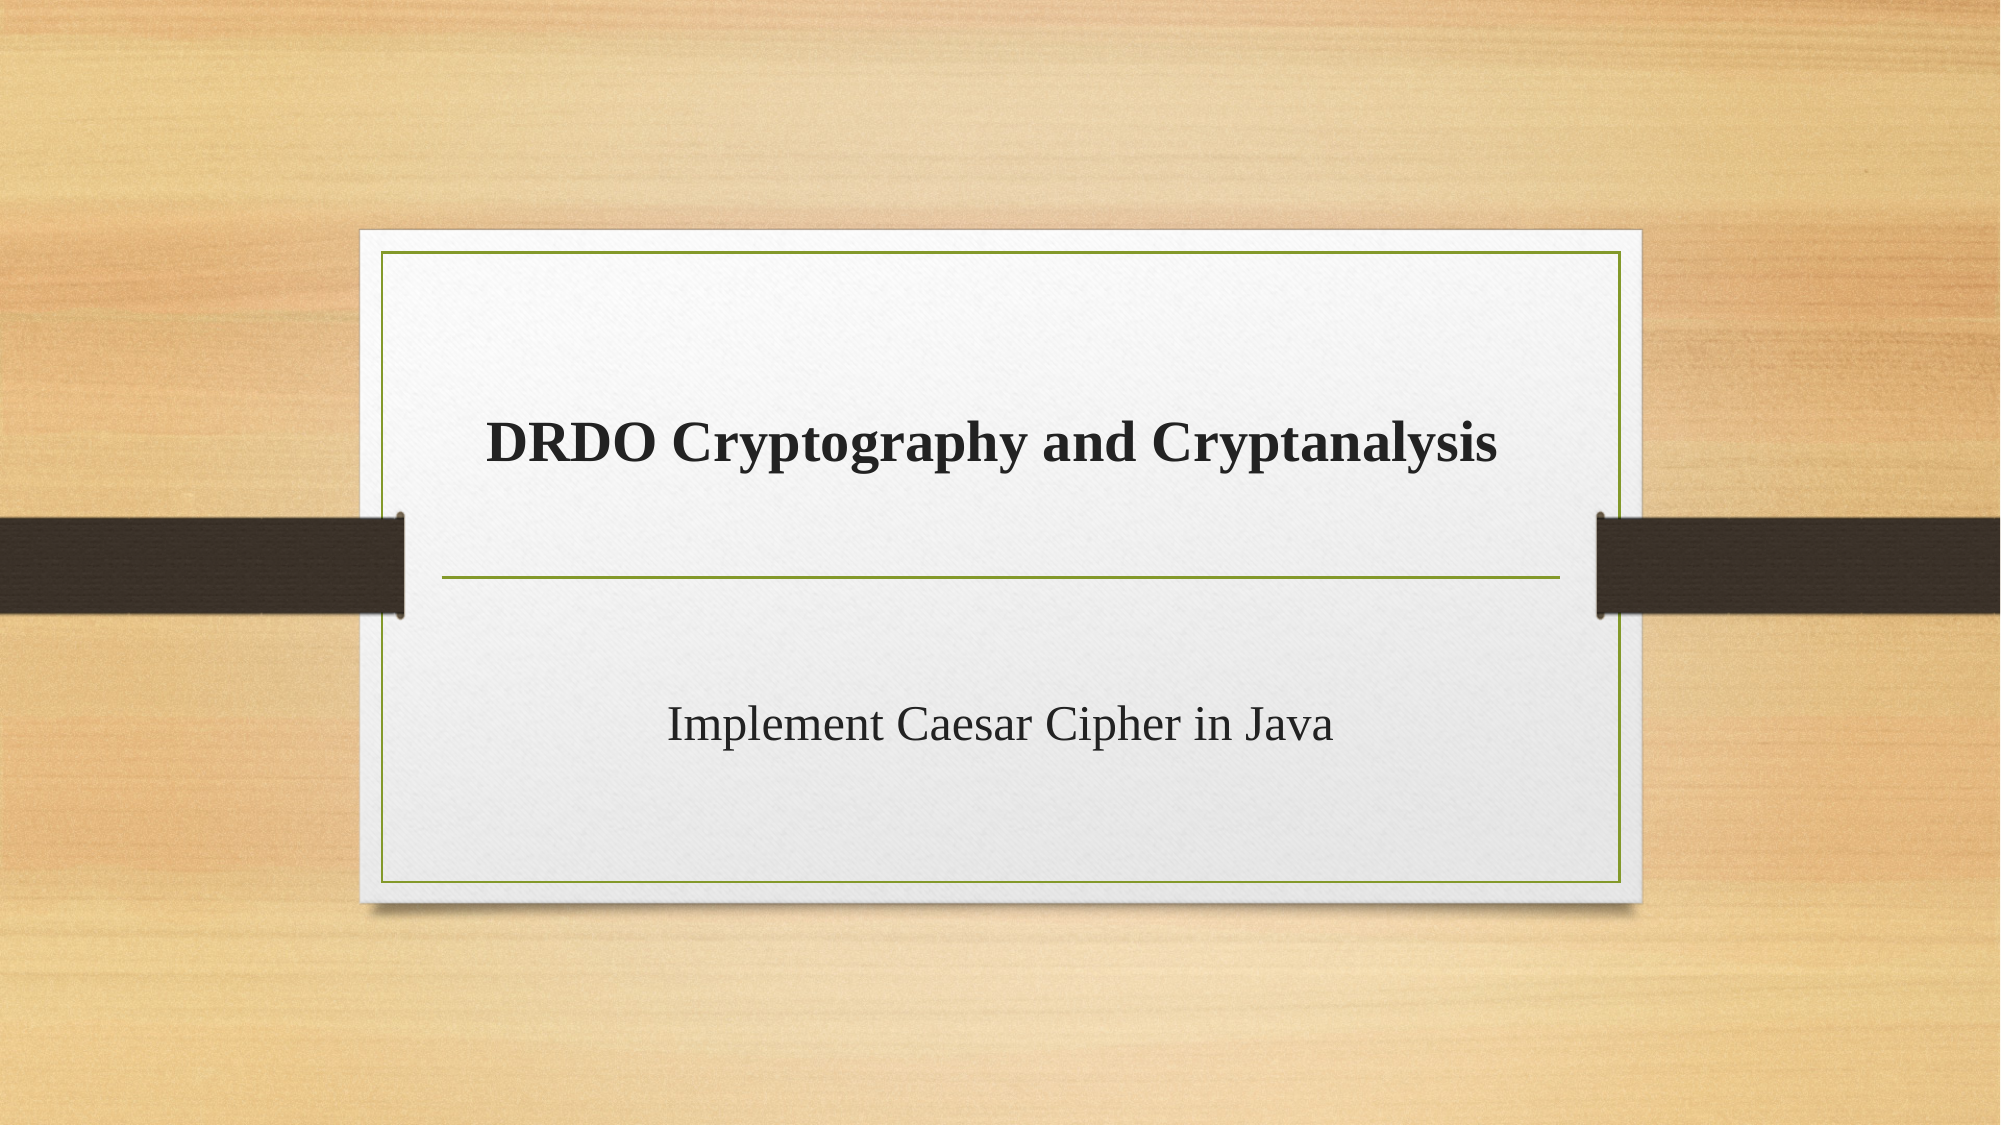

# DRDO Cryptography and Cryptanalysis

Implement Caesar Cipher in Java